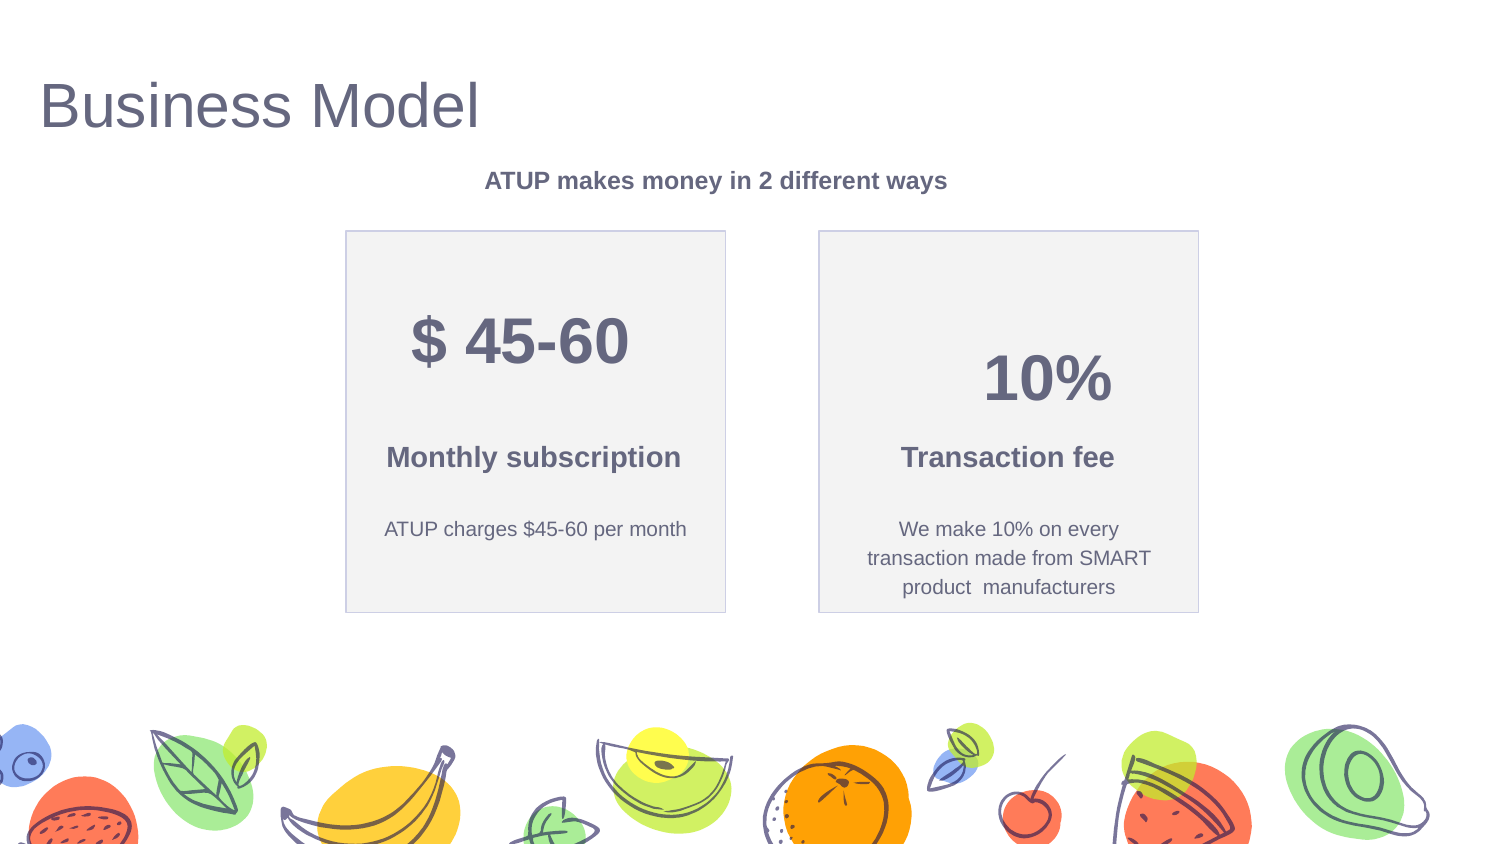

# Business Model
ATUP makes money in 2 different ways

$ 45-60
      10%
Monthly subscription
Transaction fee
ATUP charges $45-60 per month
We make 10% on every transaction made from SMART product  manufacturers